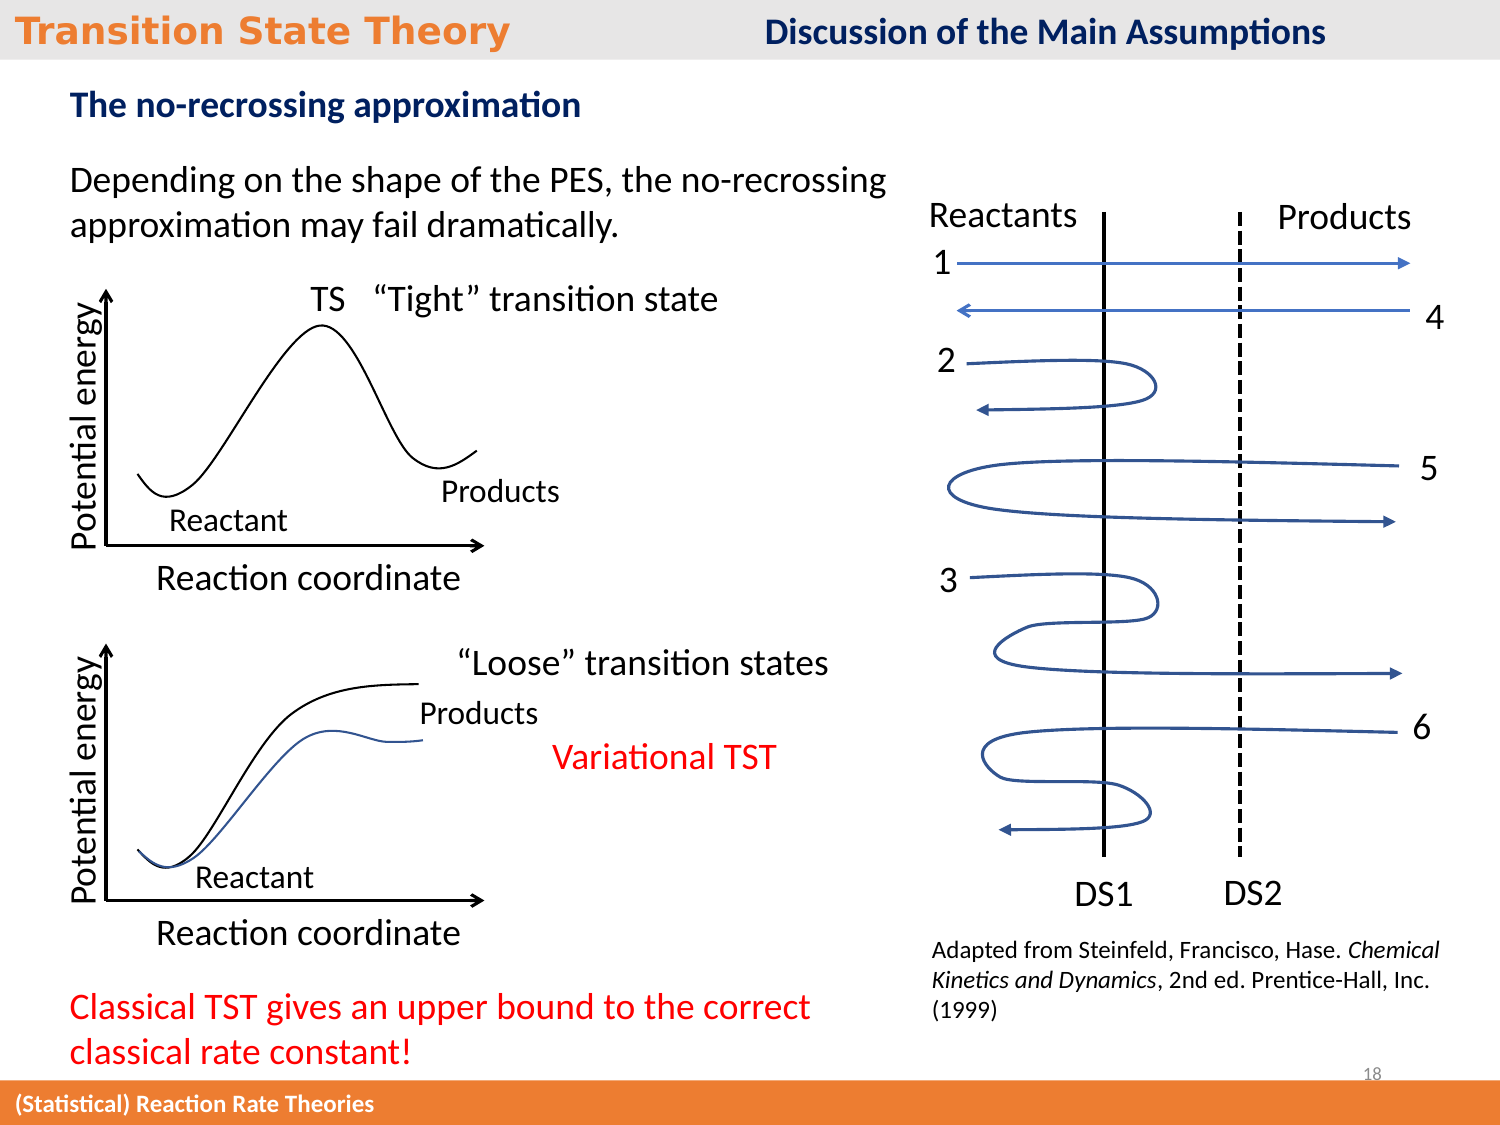

Transition State Theory		Discussion of the Main Assumptions
The no-recrossing approximation
Depending on the shape of the PES, the no-recrossing approximation may fail dramatically.

TS
“Tight” transition state

Potential energy
Products
Reactant
Reaction coordinate
“Loose” transition states
Products

Variational TST

Potential energy
Reactant
Reaction coordinate
Classical TST gives an upper bound to the correct classical rate constant!
Reactants
Products
1
4
2

5

3

6

DS1
Adapted from Steinfeld, Francisco, Hase. Chemical Kinetics and Dynamics, 2nd ed. Prentice-Hall, Inc. (1999)
DS2
18
(Statistical) Reaction Rate Theories